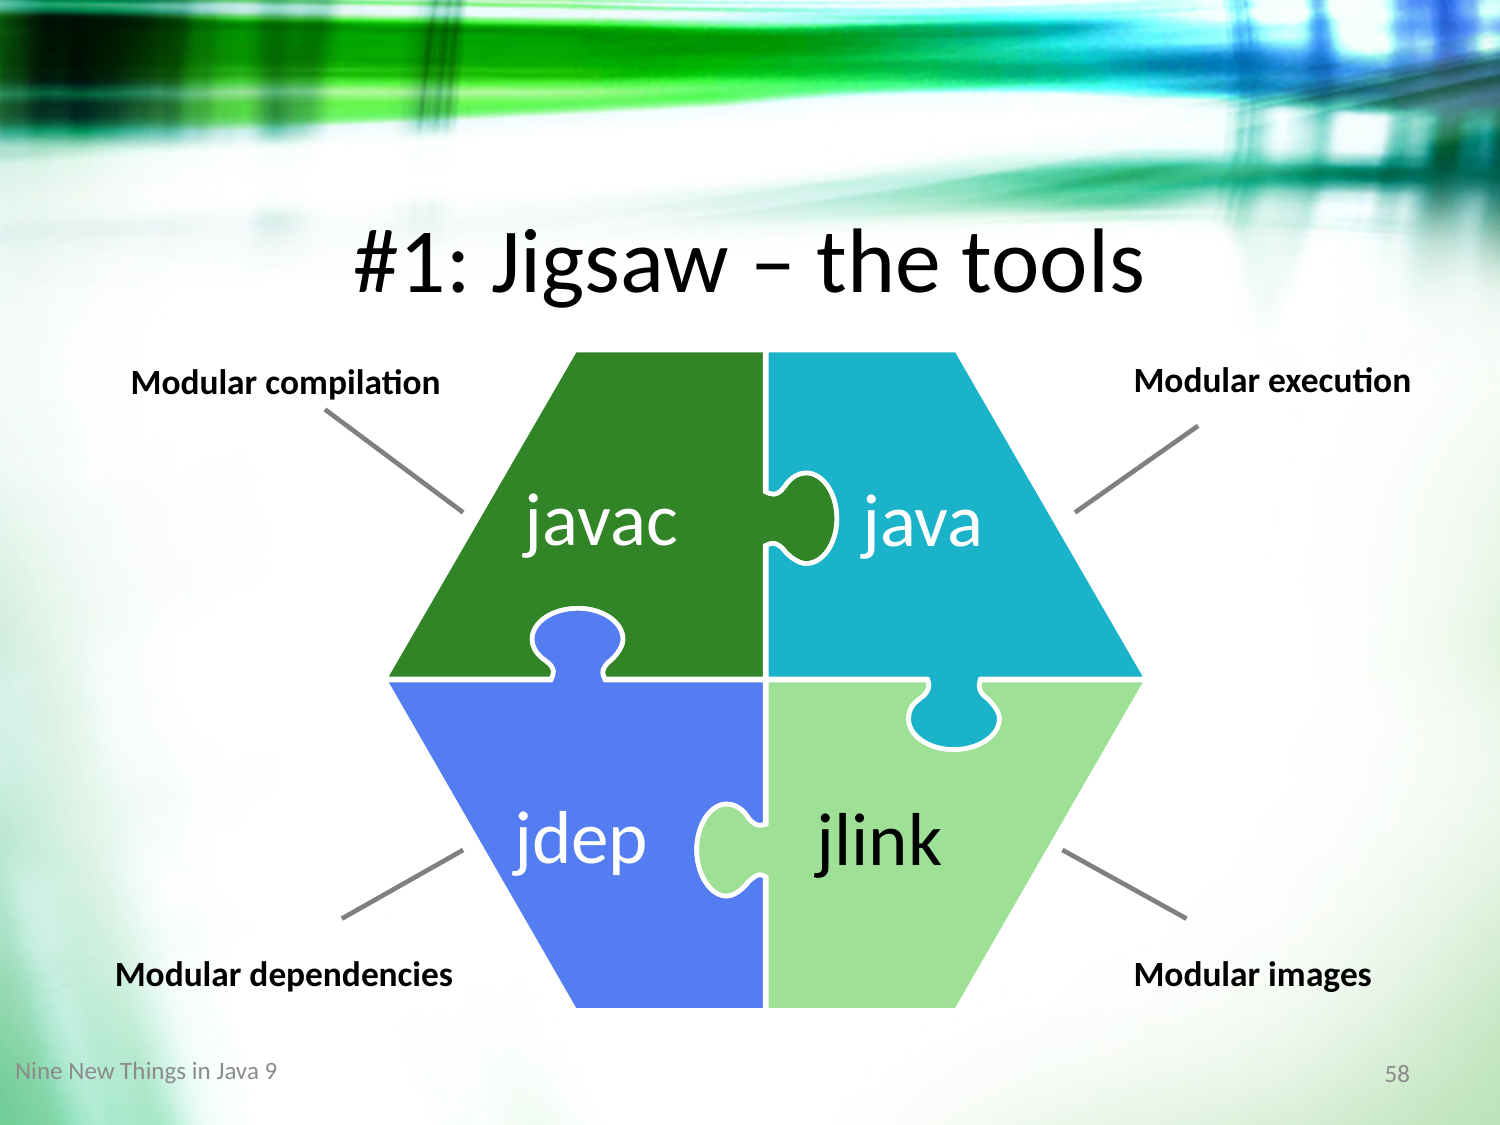

# #1: Jigsaw – the tools

Modular execution
Modular compilation
javac
java

jdep
jlink
Modular dependencies
Modular images
Nine New Things in Java 9
58